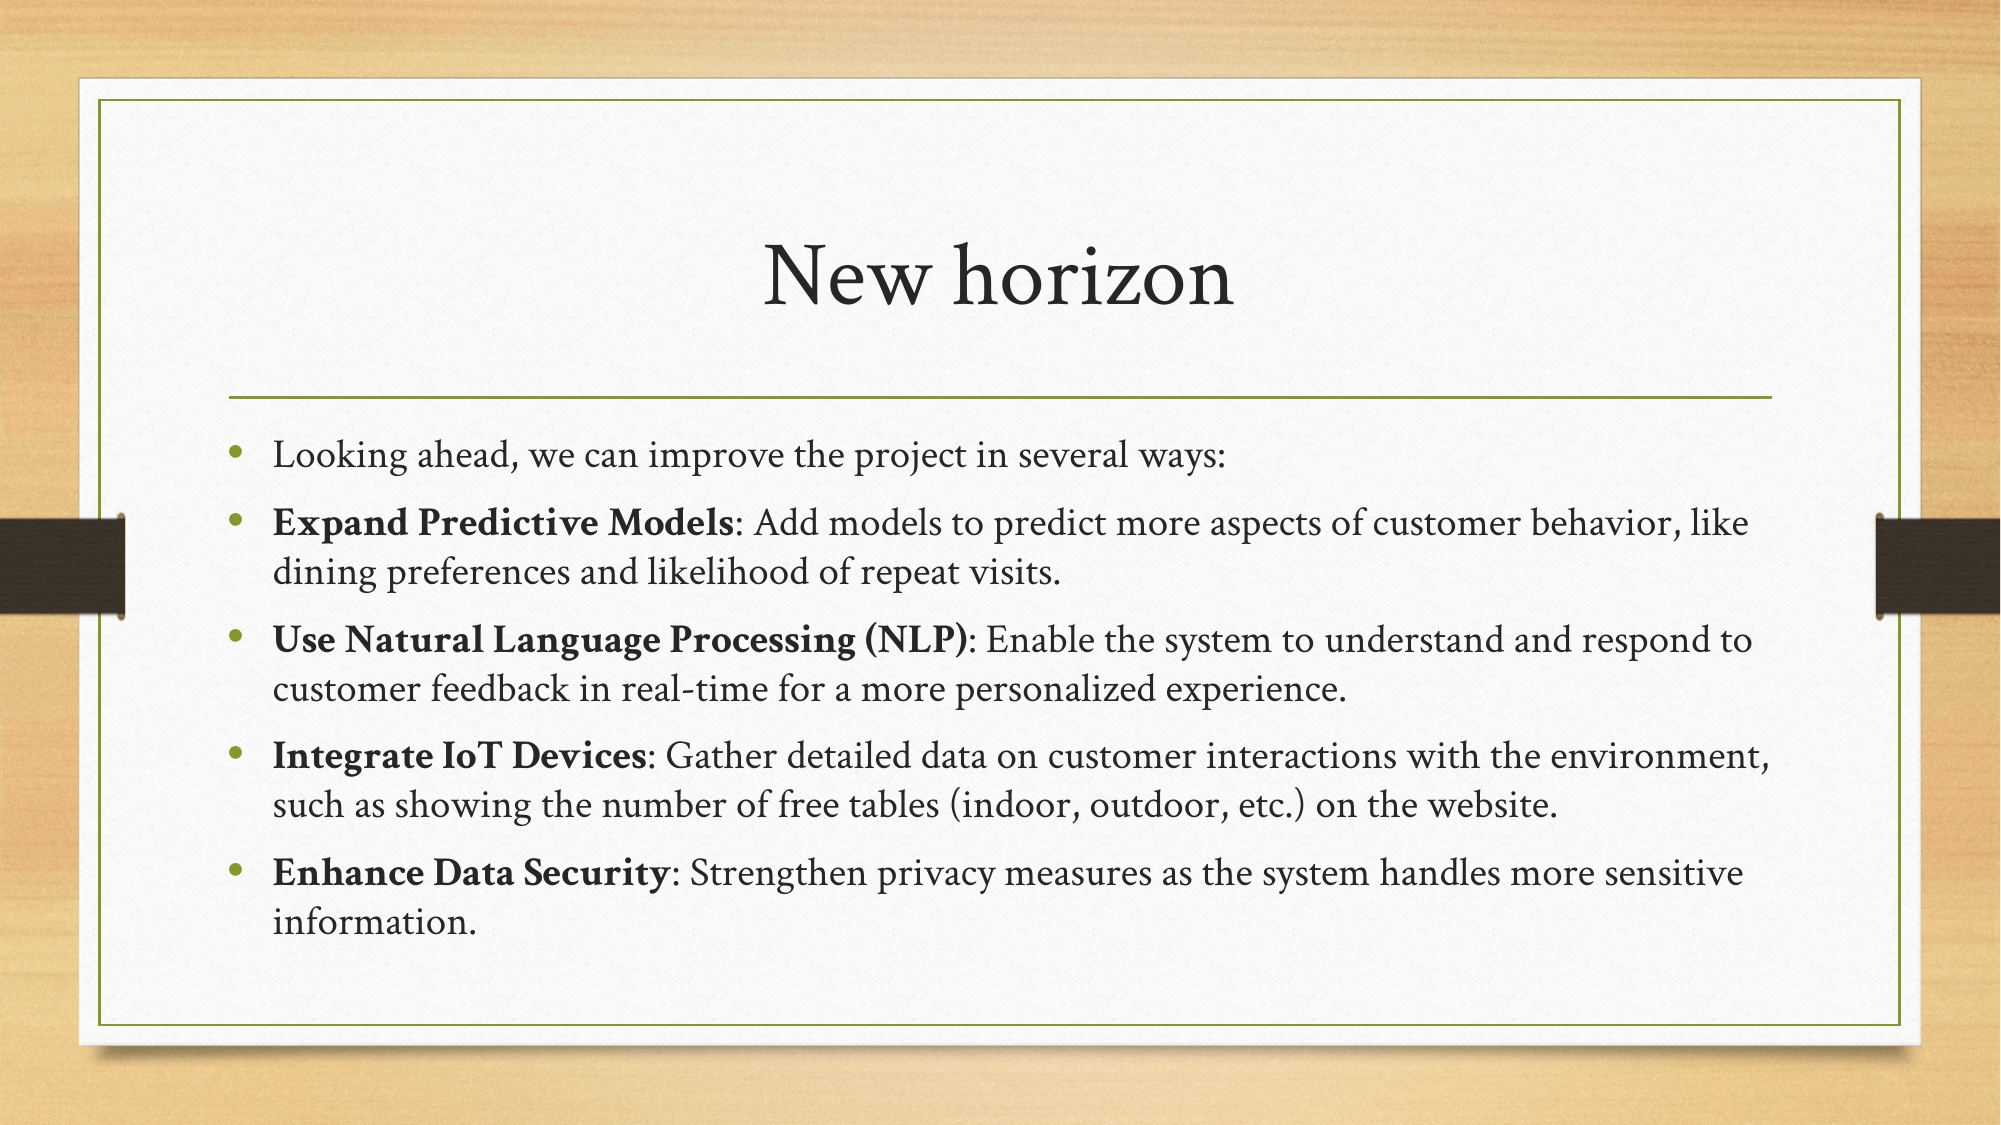

# New horizon
Looking ahead, we can improve the project in several ways:
Expand Predictive Models: Add models to predict more aspects of customer behavior, like dining preferences and likelihood of repeat visits.
Use Natural Language Processing (NLP): Enable the system to understand and respond to customer feedback in real-time for a more personalized experience.
Integrate IoT Devices: Gather detailed data on customer interactions with the environment, such as showing the number of free tables (indoor, outdoor, etc.) on the website.
Enhance Data Security: Strengthen privacy measures as the system handles more sensitive information.